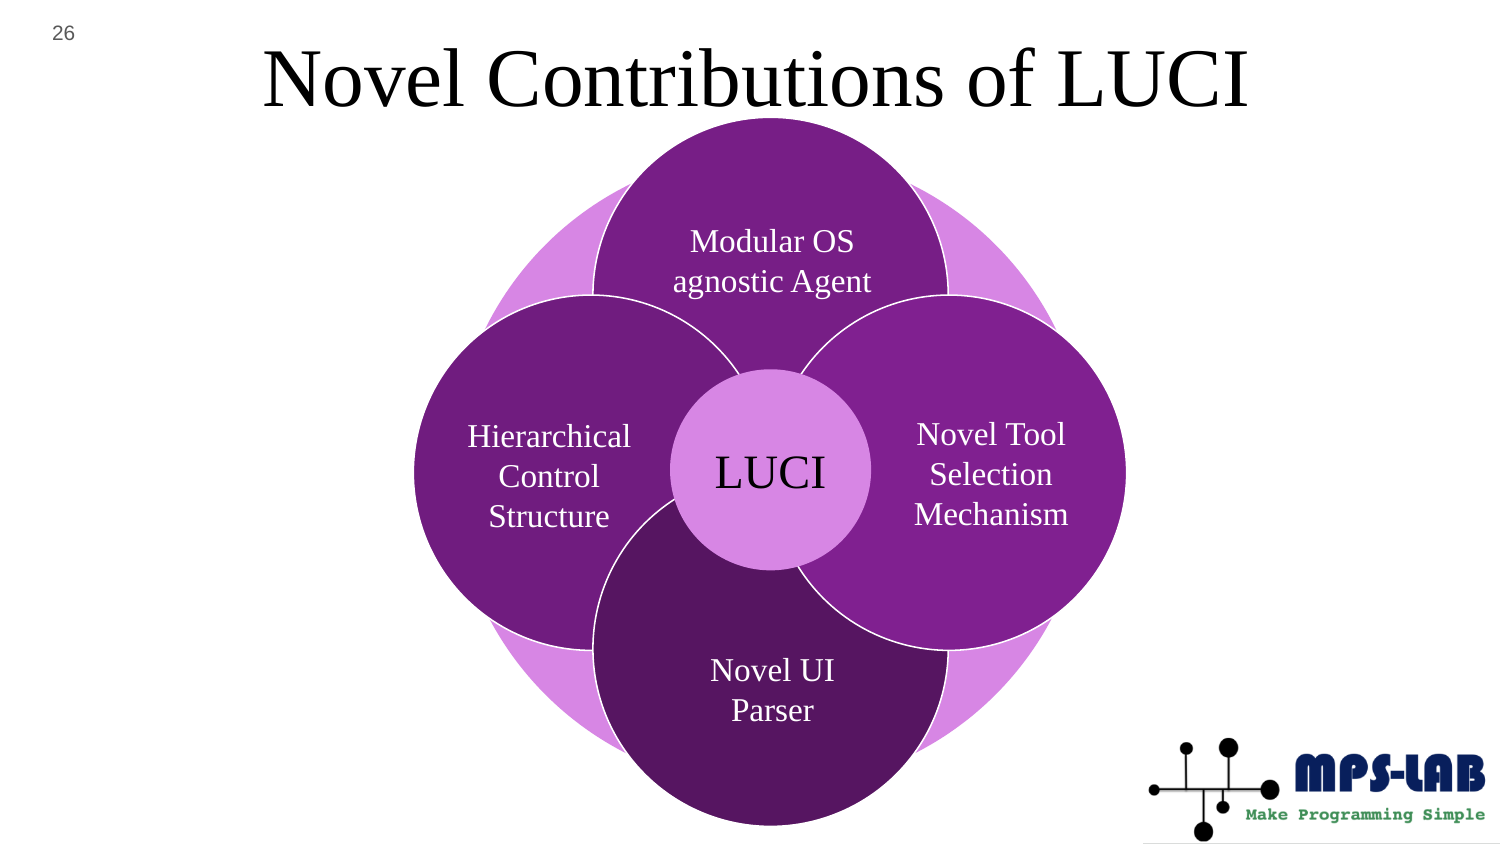

26
# Novel Contributions of LUCI

Modular OS agnostic Agent

Novel Tool Selection Mechanism

Hierarchical Control Structure
LUCI

Novel UI Parser